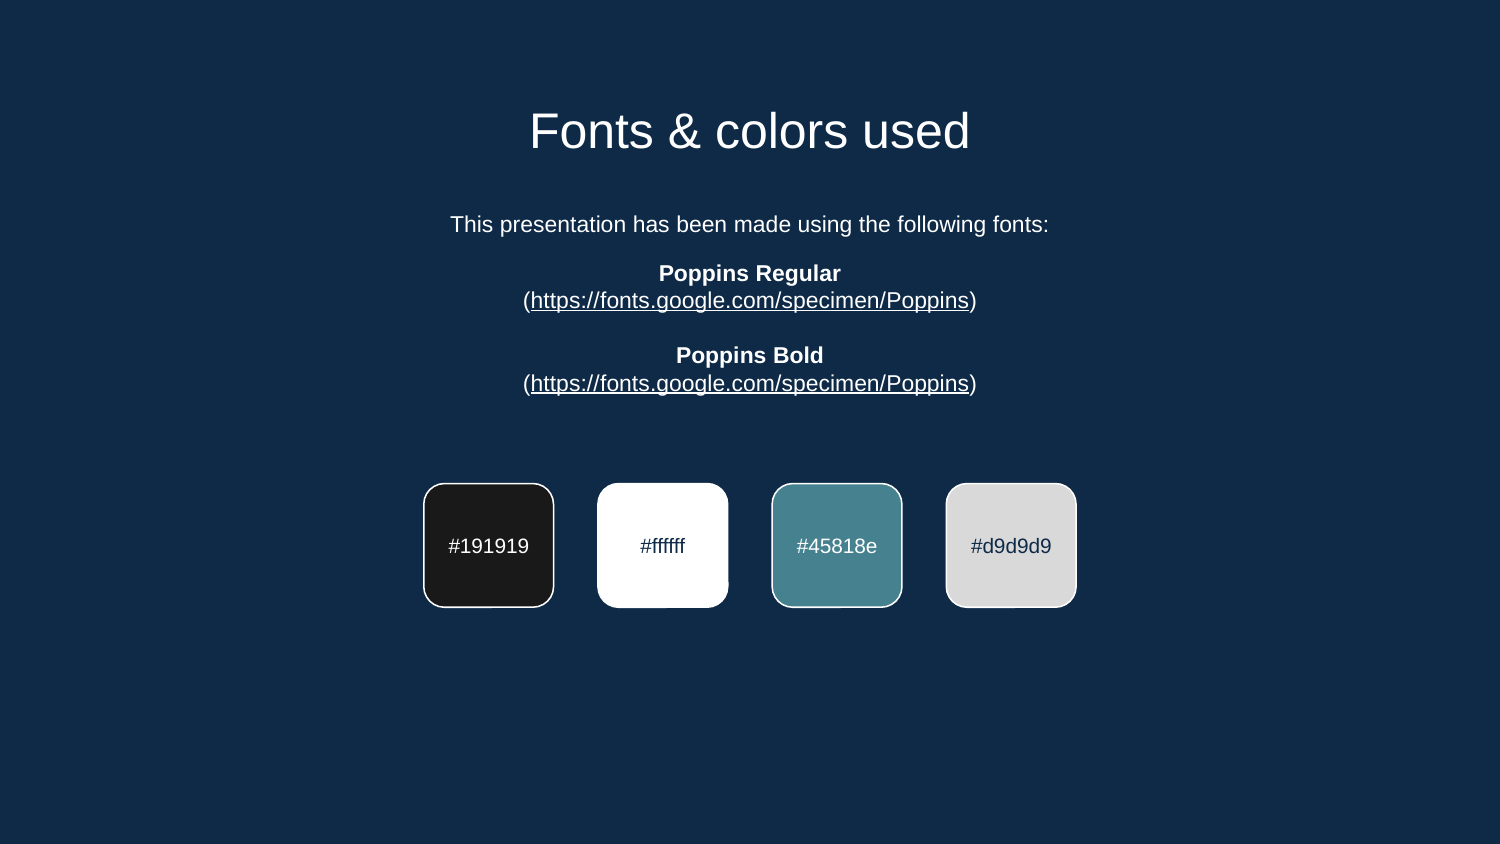

# Fonts & colors used
This presentation has been made using the following fonts:
Poppins Regular
(https://fonts.google.com/specimen/Poppins)

Poppins Bold
(https://fonts.google.com/specimen/Poppins)

#191919
#ffffff
#45818e
#d9d9d9